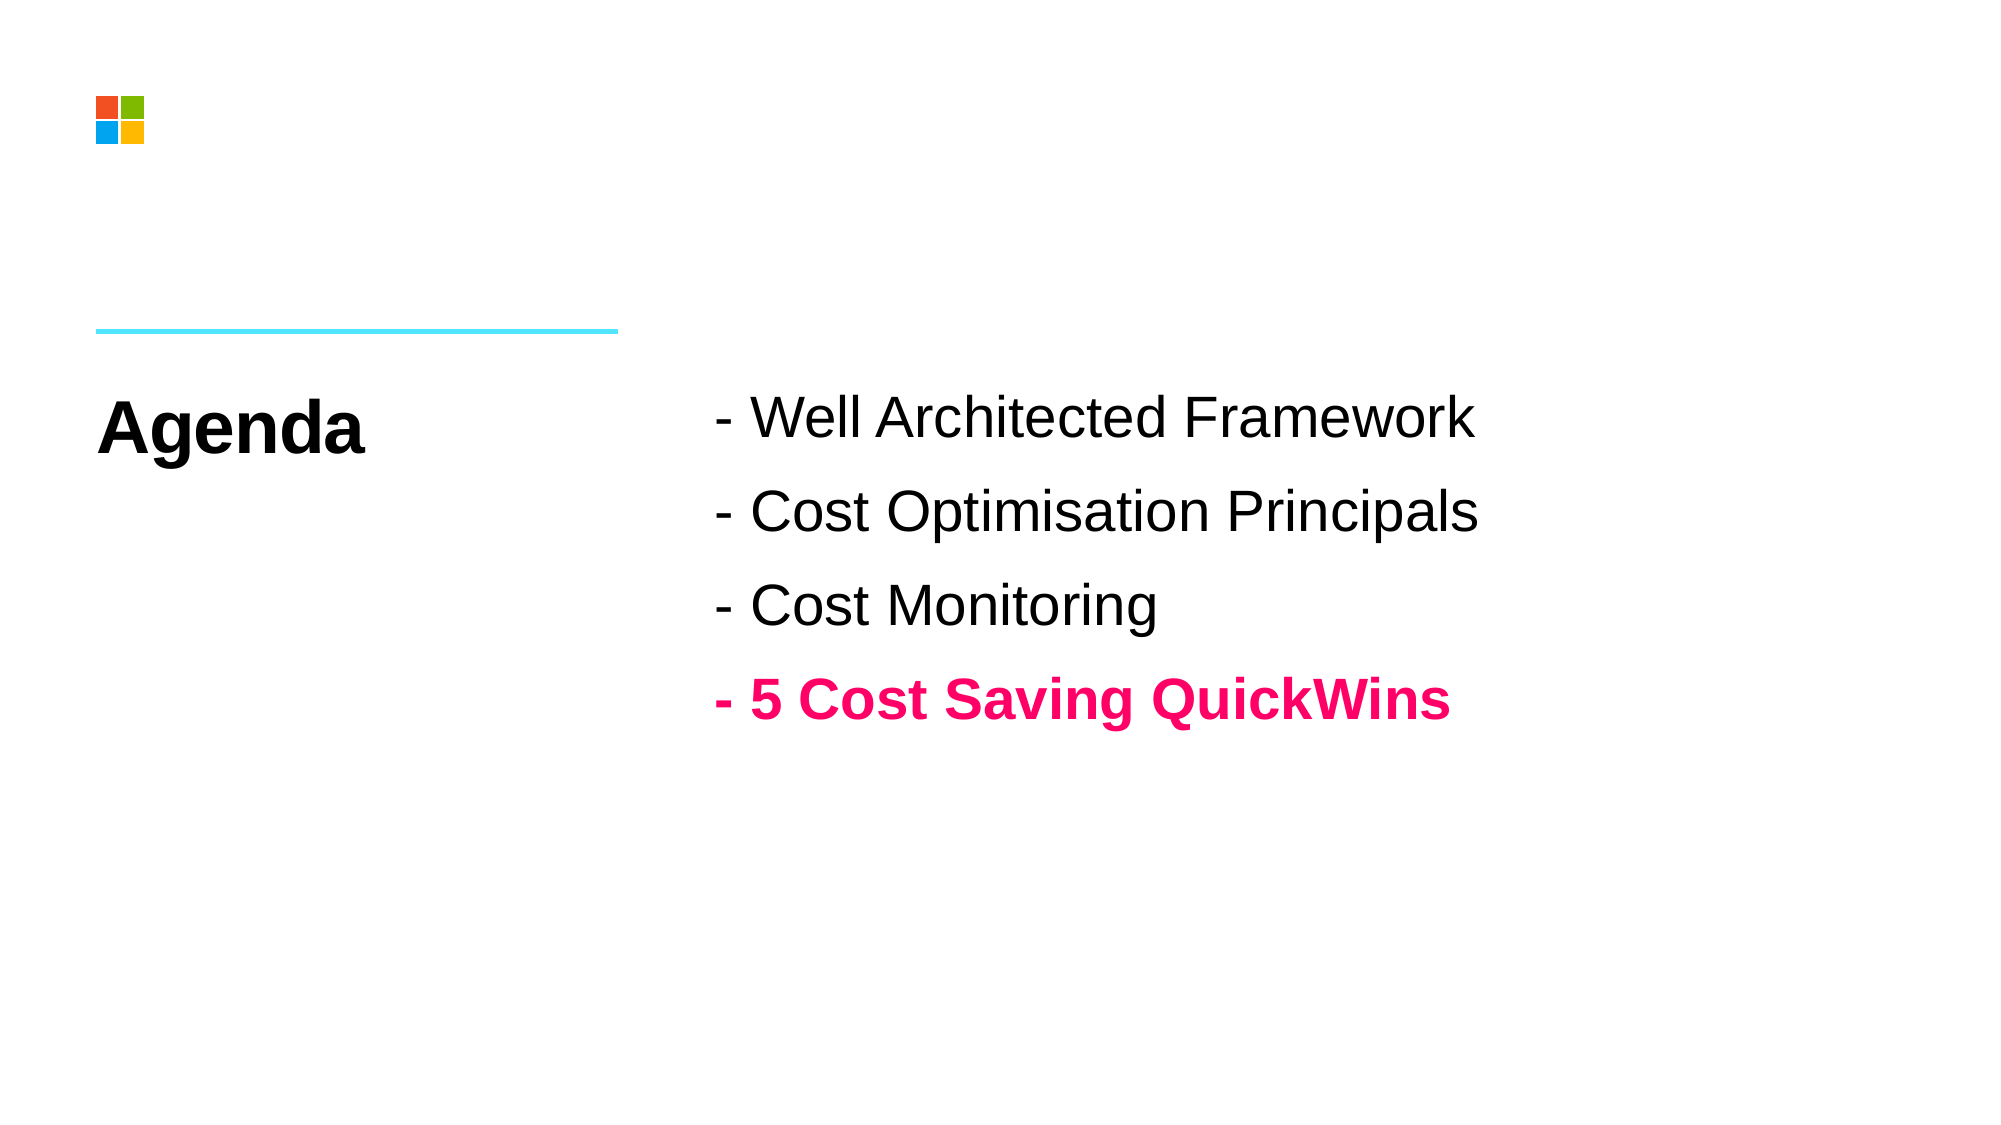

# Agenda
- Well Architected Framework
- Cost Optimisation Principals
- Cost Monitoring
- 5 Cost Saving QuickWins